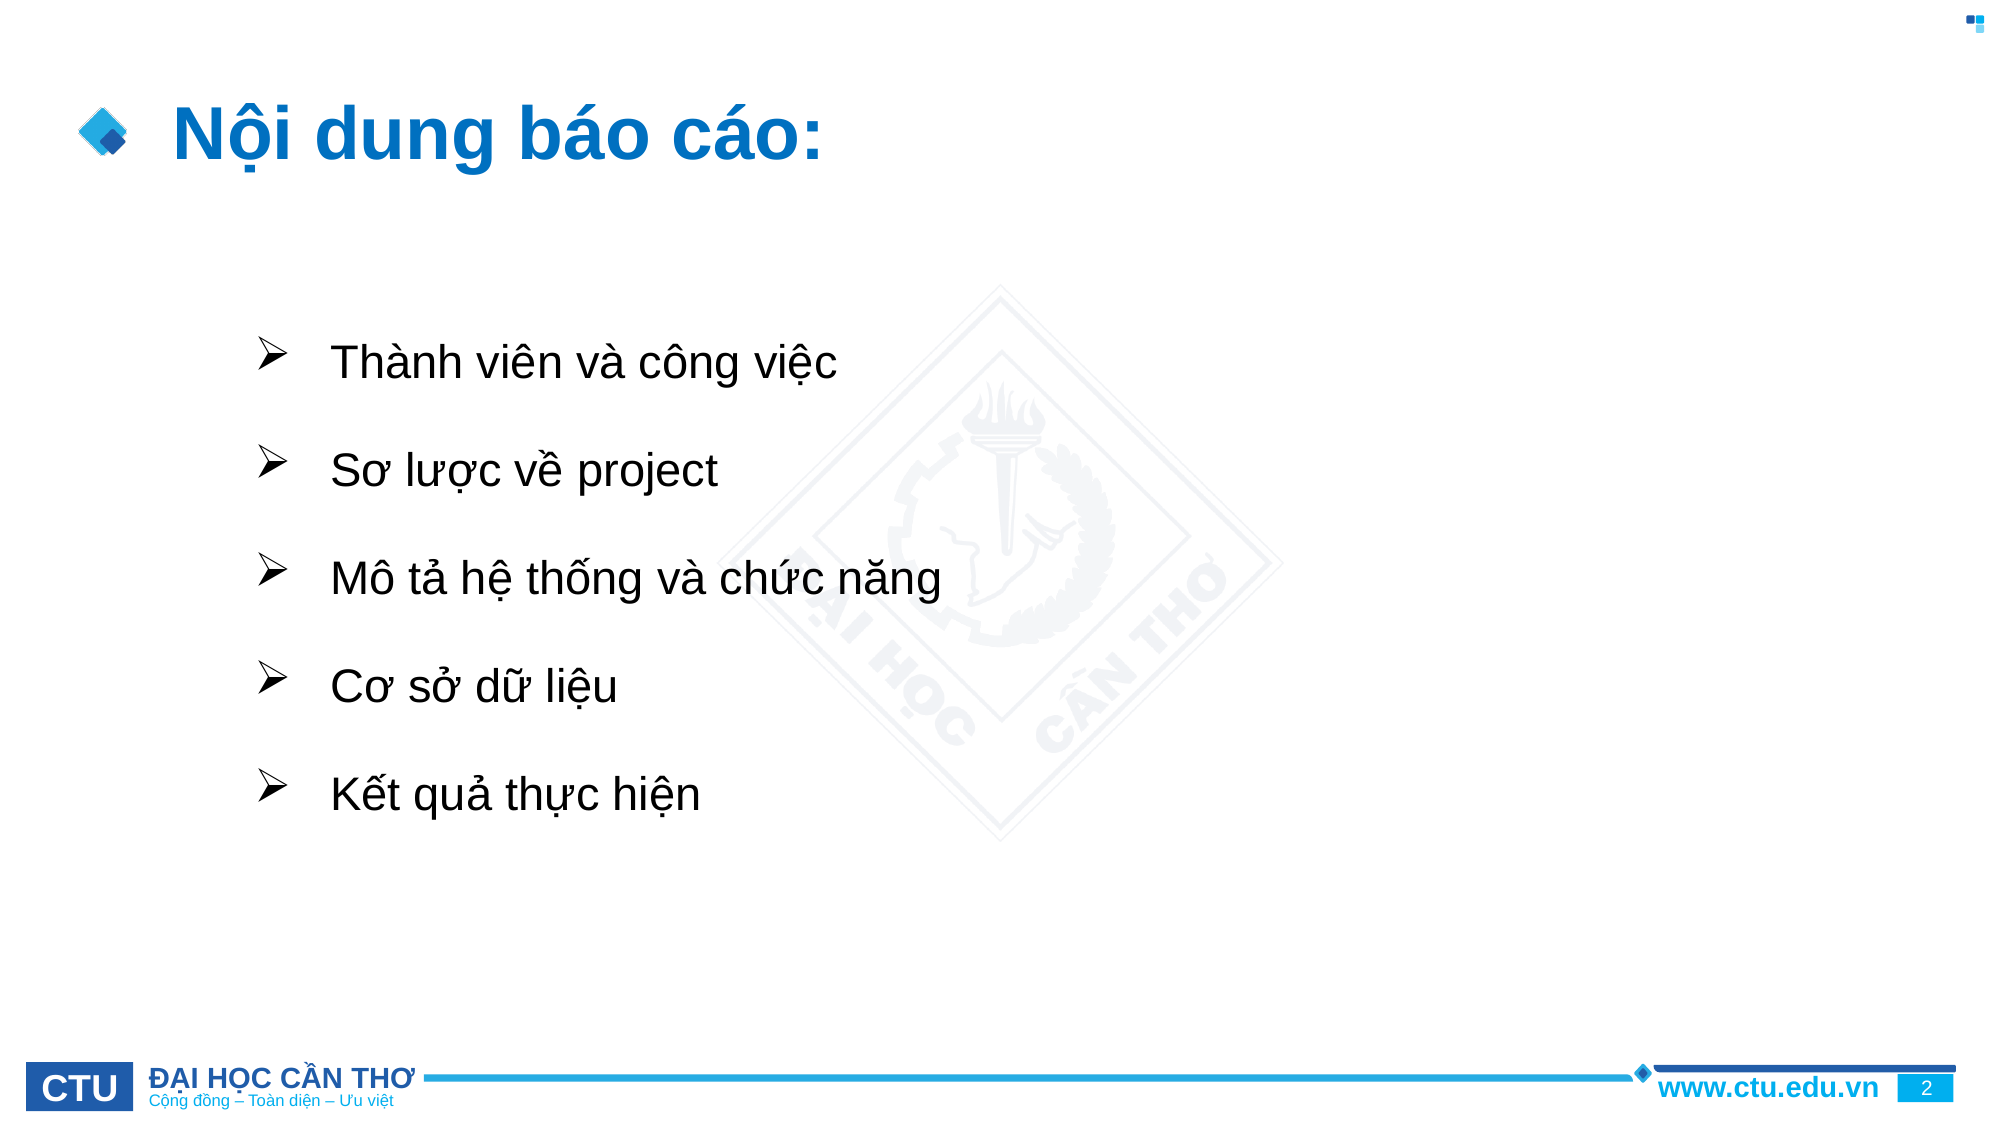

Nội dung báo cáo:
Thành viên và công việc
Sơ lược về project
Mô tả hệ thống và chức năng
Cơ sở dữ liệu
Kết quả thực hiện